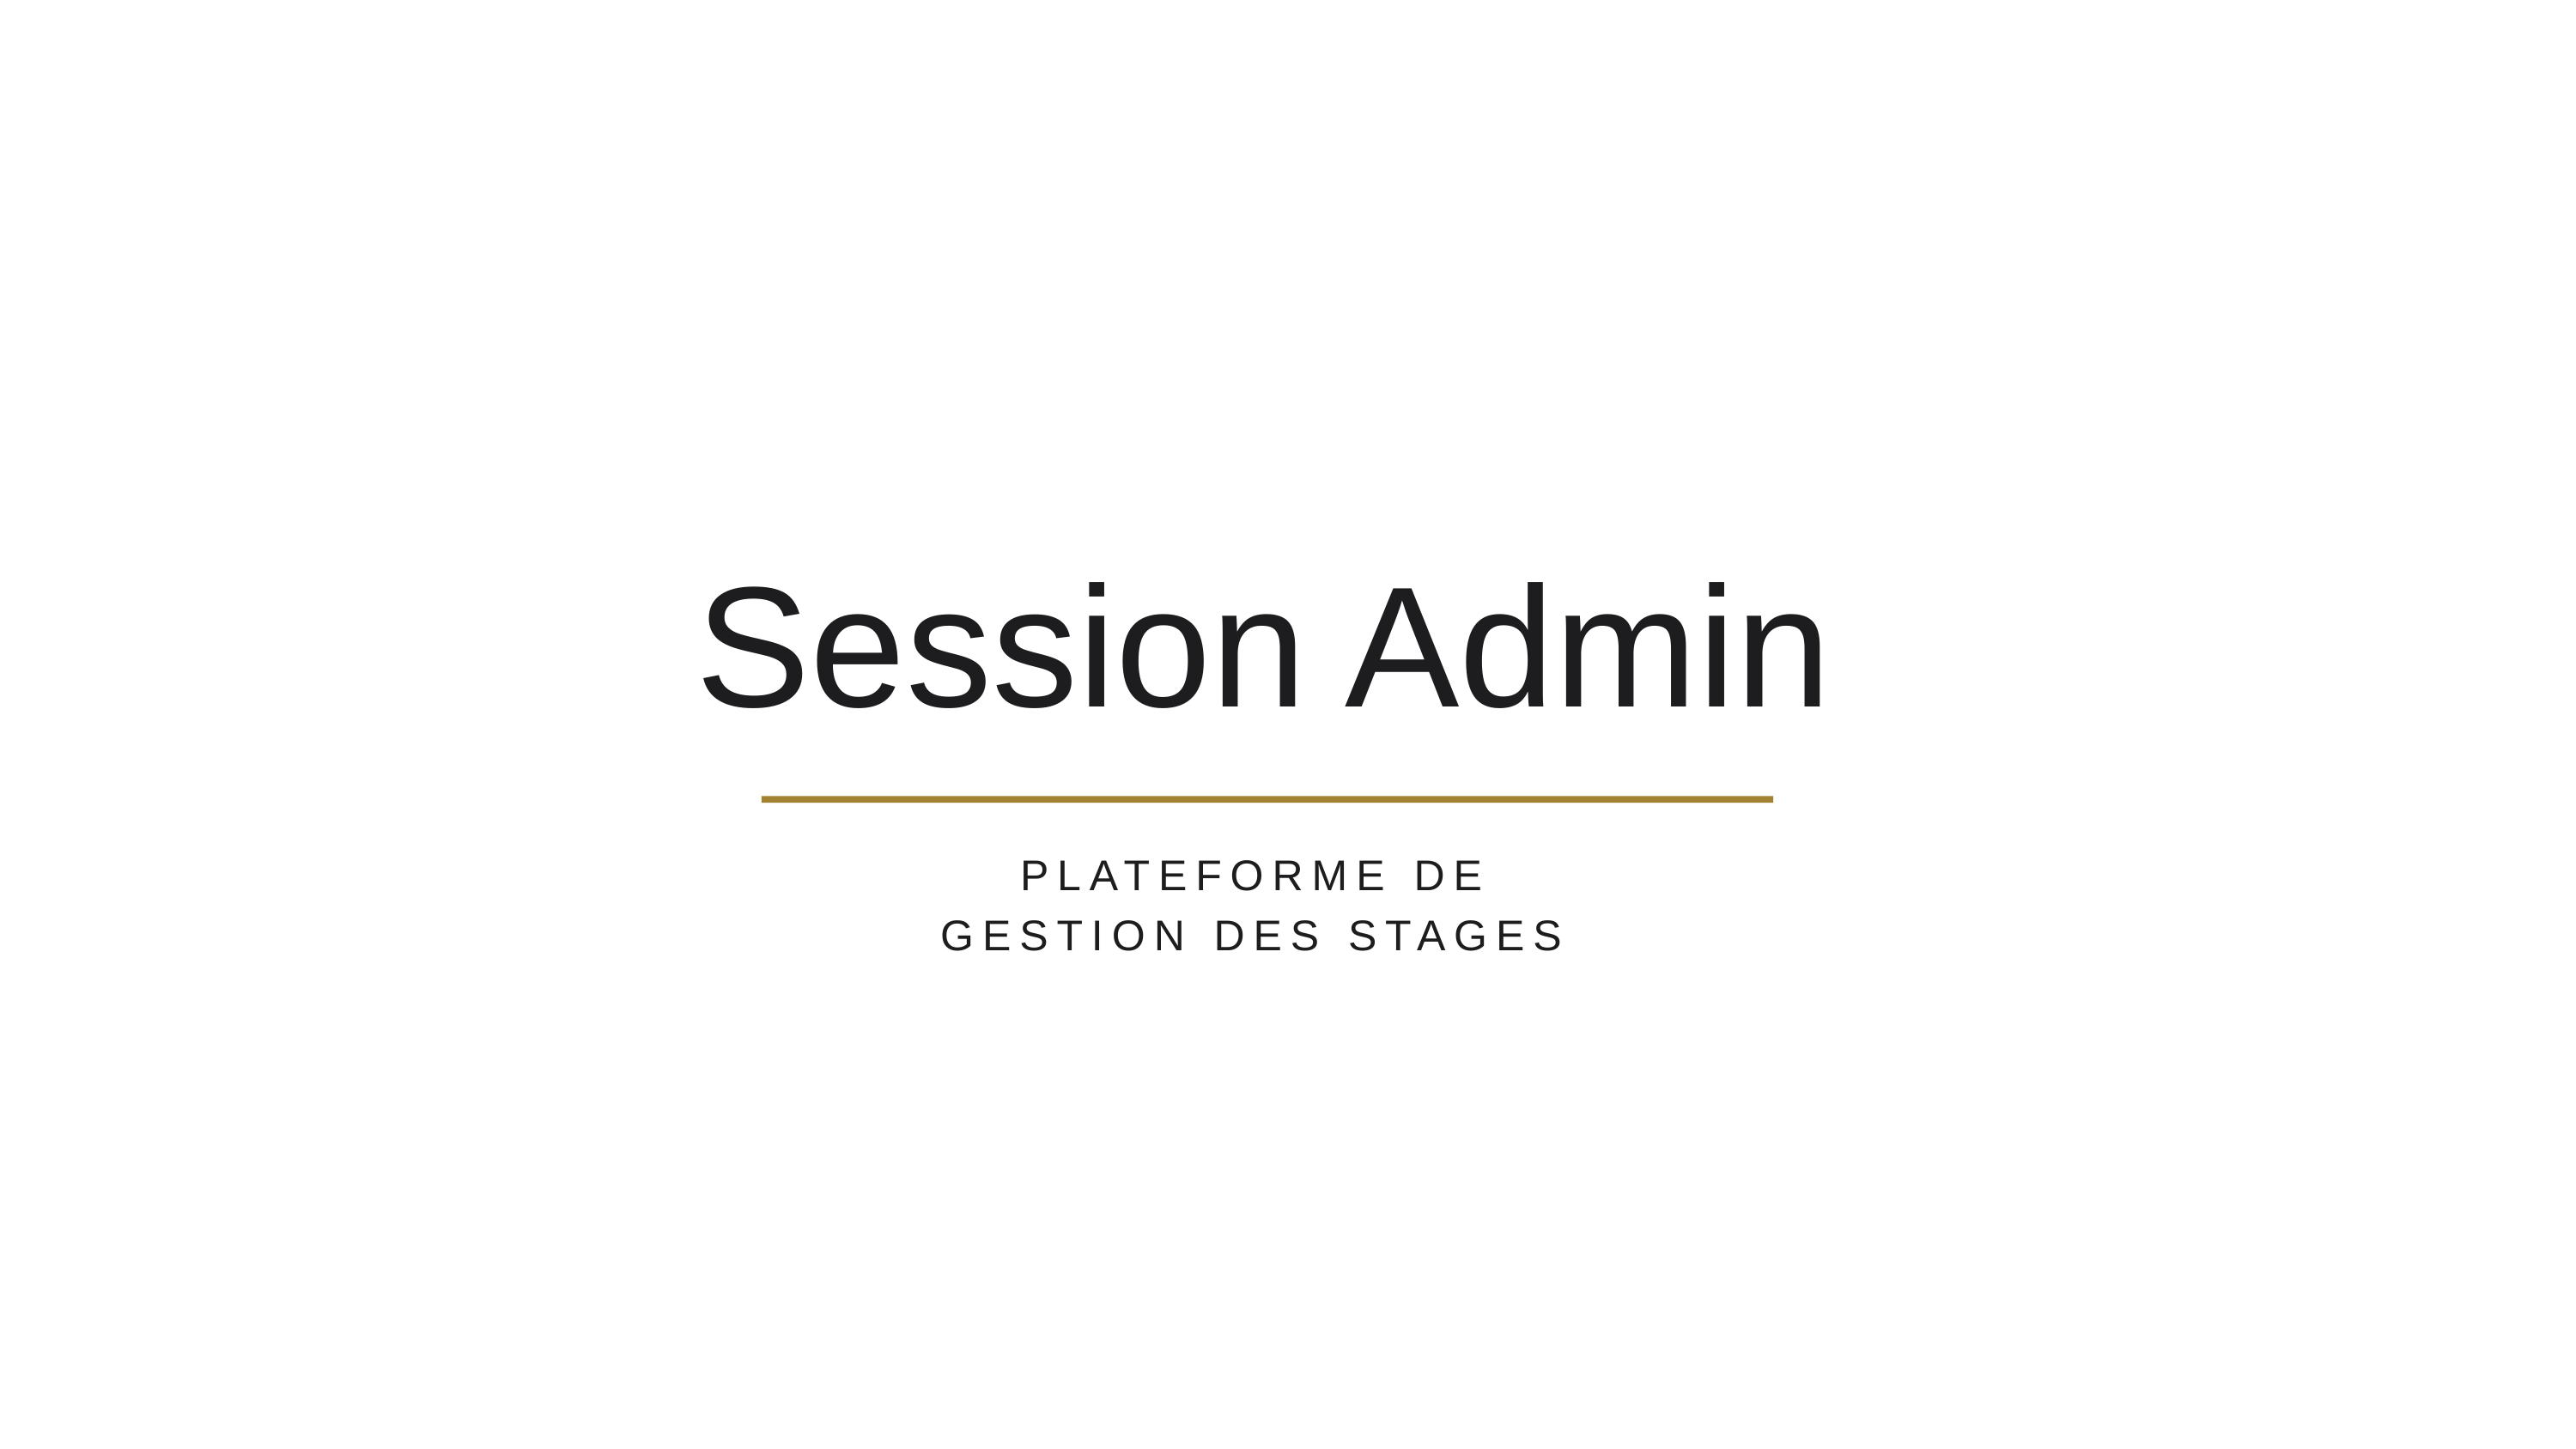

Session Admin

PLATEFORME DE
GESTION DES STAGES